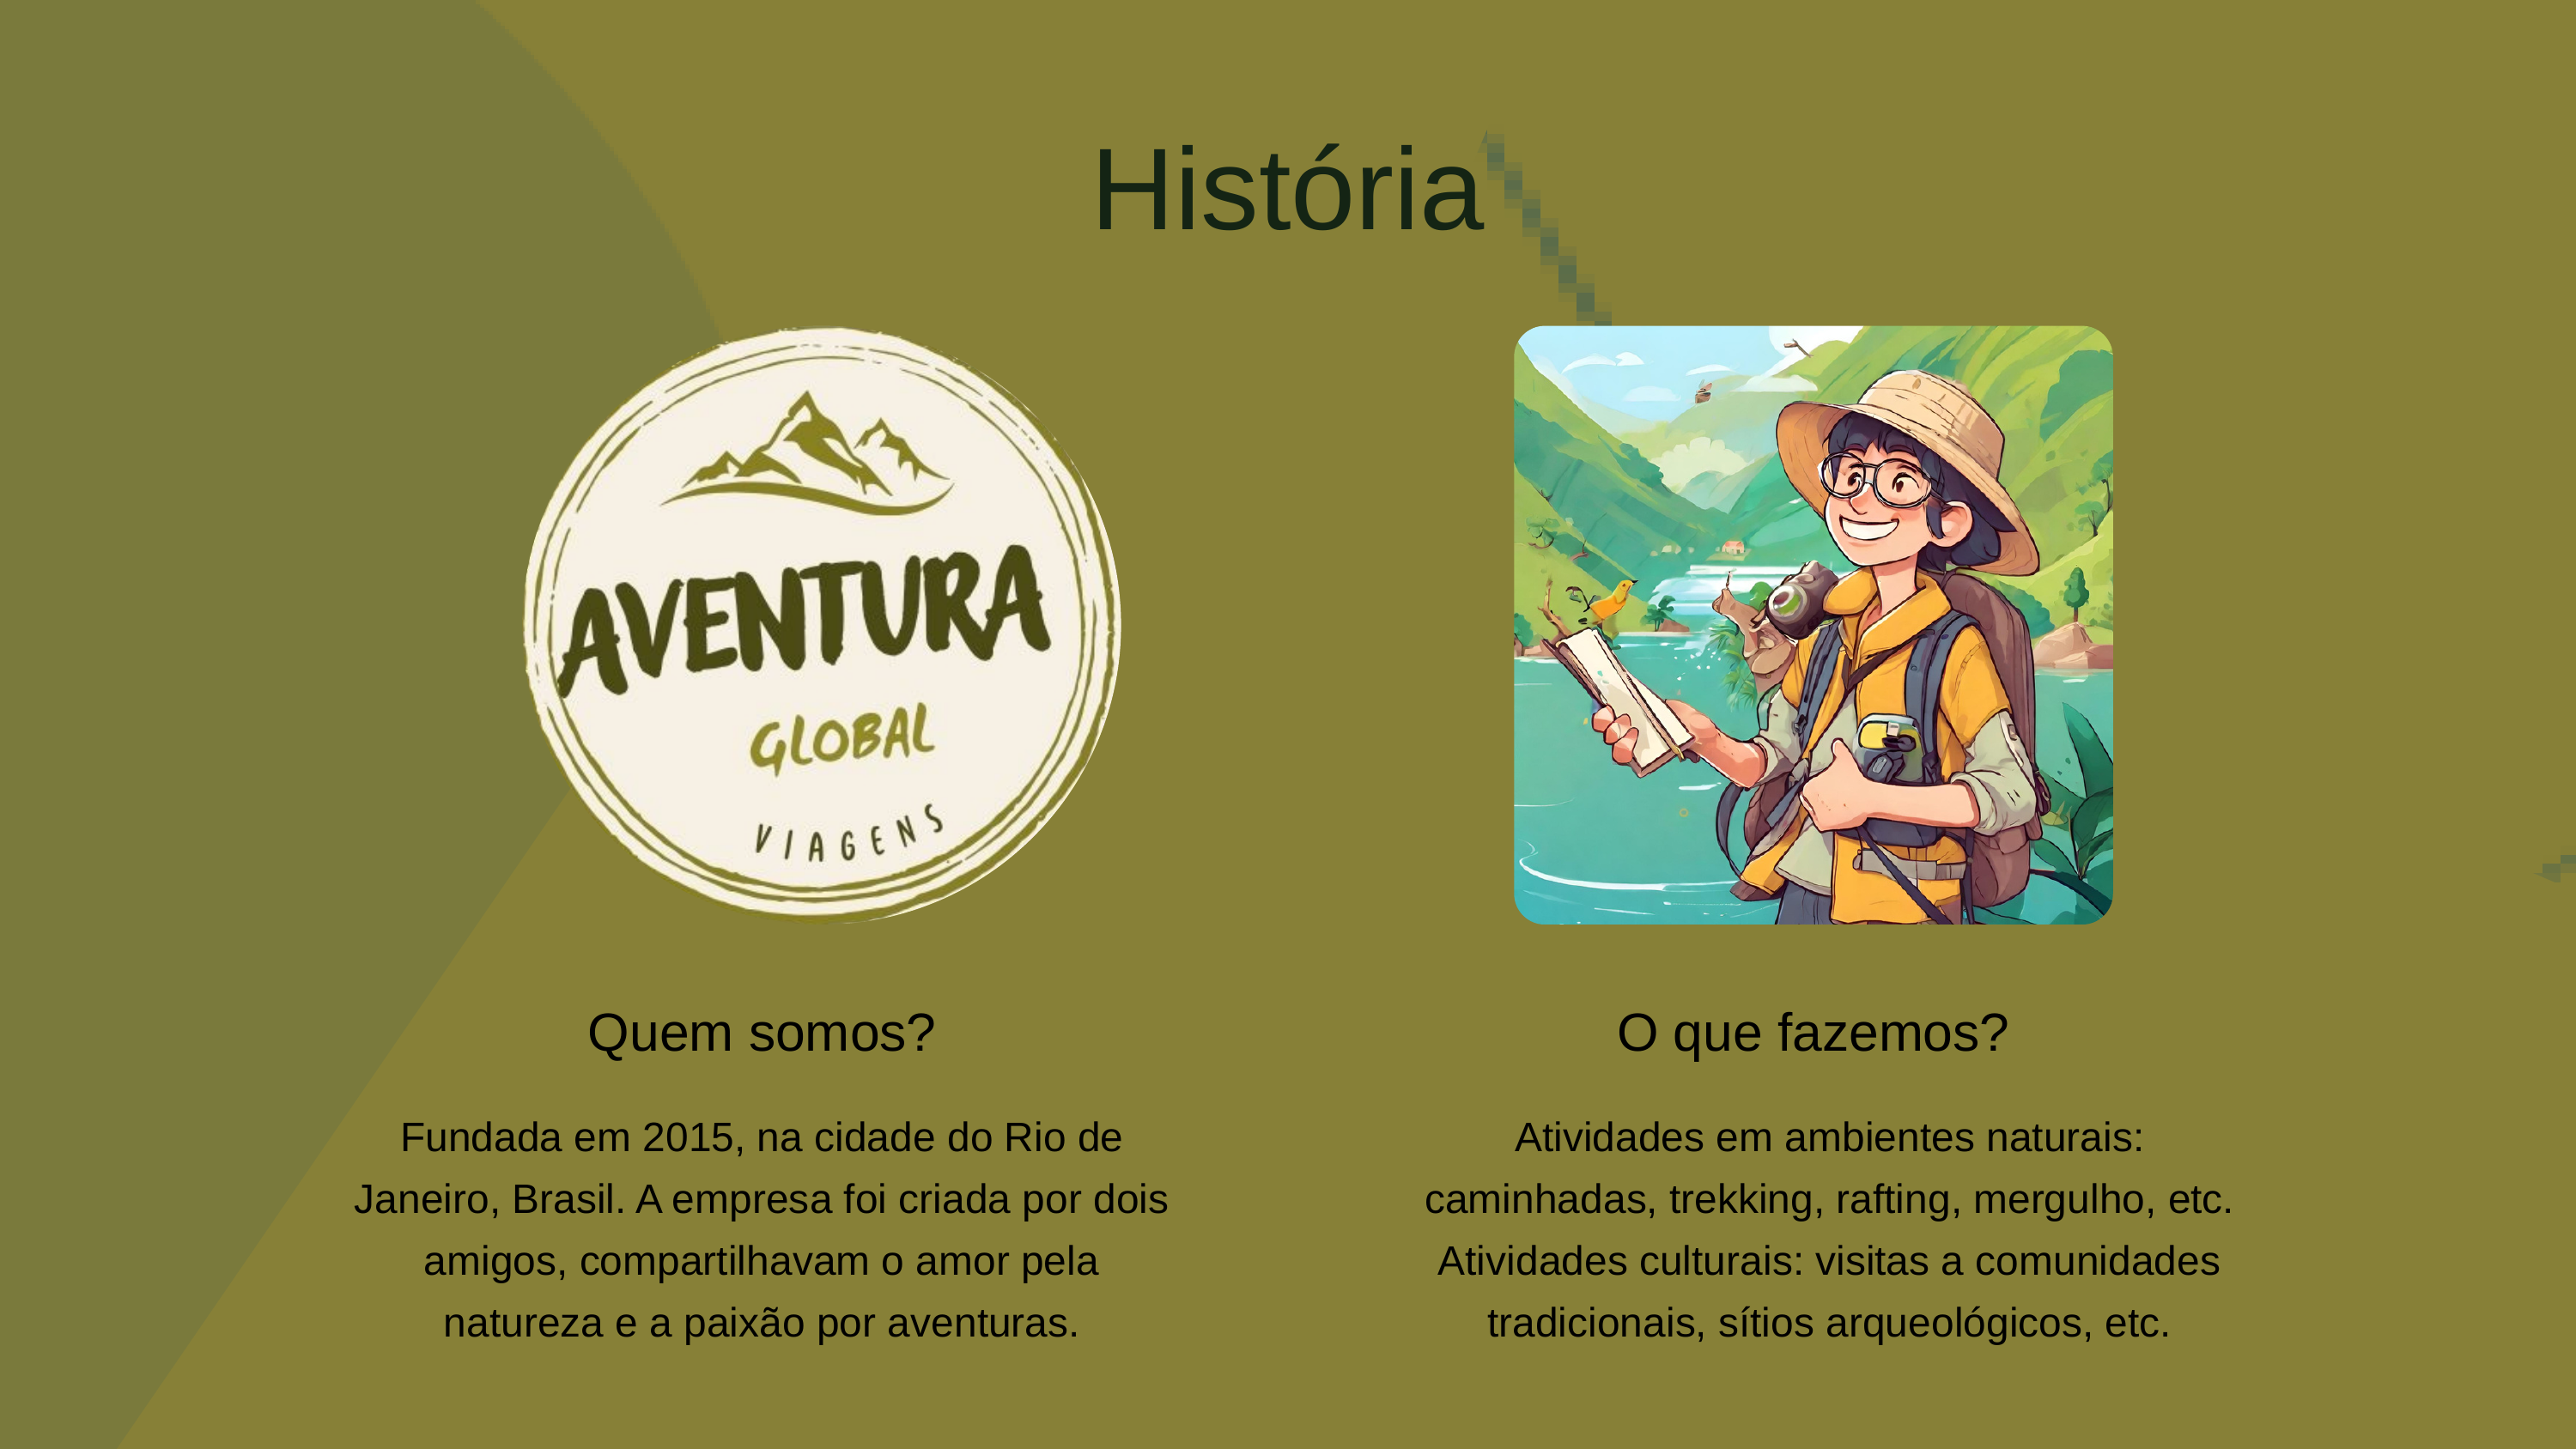

História

Quem somos?
O que fazemos?
Fundada em 2015, na cidade do Rio de Janeiro, Brasil. A empresa foi criada por dois amigos, compartilhavam o amor pela natureza e a paixão por aventuras.
Atividades em ambientes naturais: caminhadas, trekking, rafting, mergulho, etc.
Atividades culturais: visitas a comunidades tradicionais, sítios arqueológicos, etc.